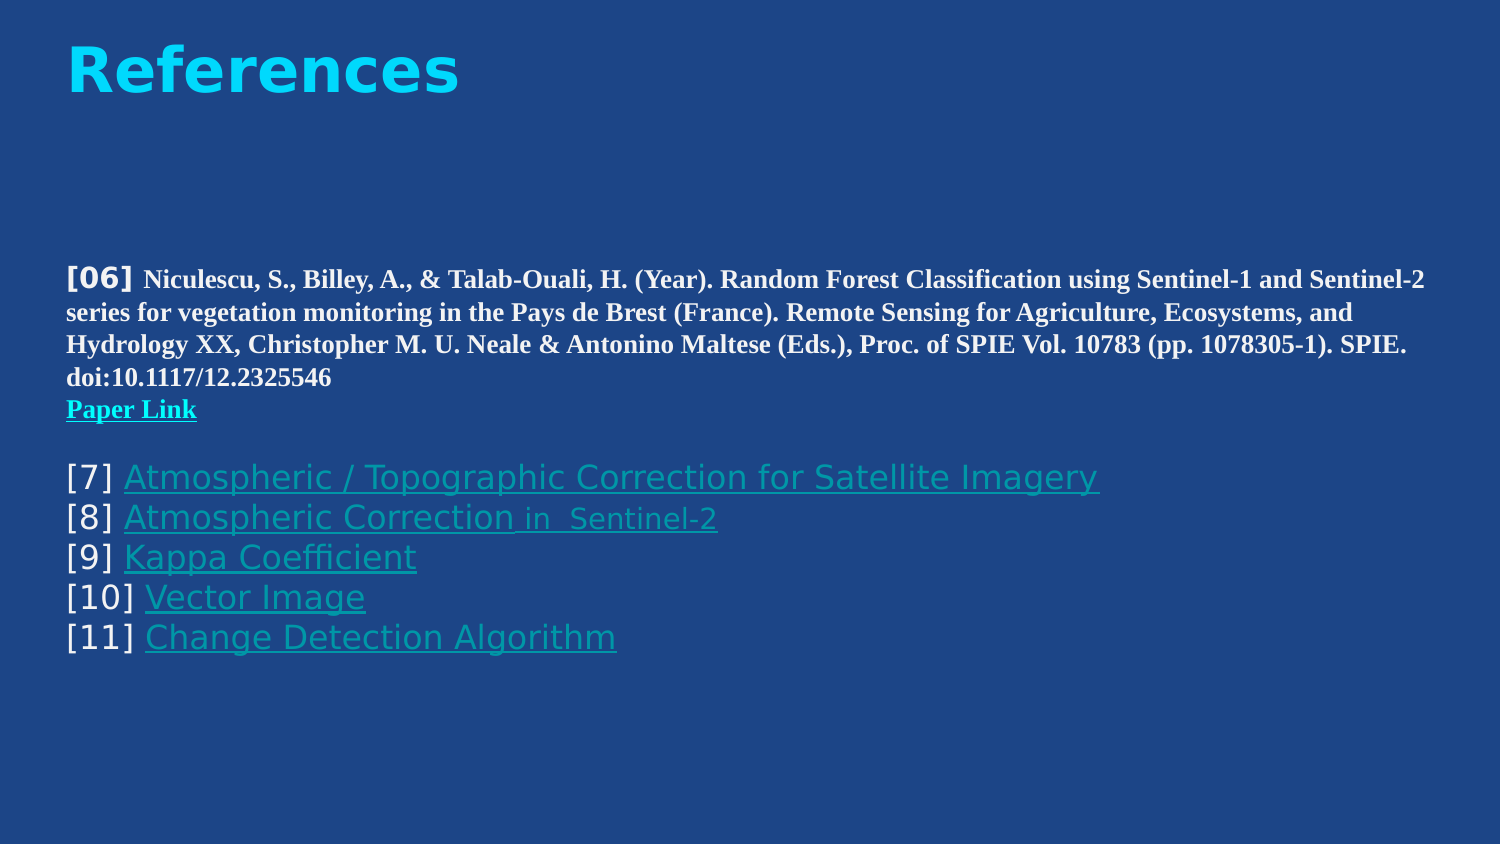

# References

[06] Niculescu, S., Billey, A., & Talab-Ouali, H. (Year). Random Forest Classification using Sentinel-1 and Sentinel-2 series for vegetation monitoring in the Pays de Brest (France). Remote Sensing for Agriculture, Ecosystems, and Hydrology XX, Christopher M. U. Neale & Antonino Maltese (Eds.), Proc. of SPIE Vol. 10783 (pp. 1078305-1). SPIE. doi:10.1117/12.2325546
Paper Link

[7] Atmospheric / Topographic Correction for Satellite Imagery
[8] Atmospheric Correction in  Sentinel-2
[9] Kappa Coefficient
[10] Vector Image
[11] Change Detection Algorithm